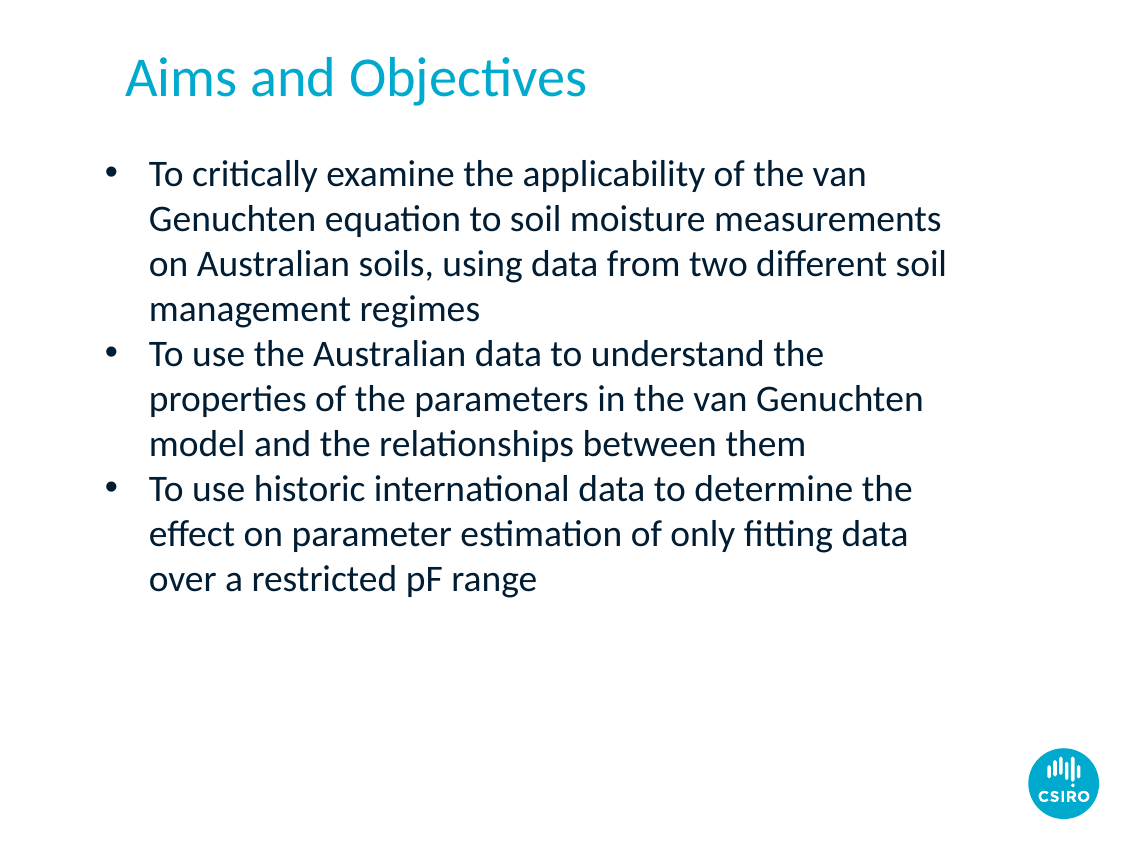

# Aims and Objectives
To critically examine the applicability of the van Genuchten equation to soil moisture measurements on Australian soils, using data from two different soil management regimes
To use the Australian data to understand the properties of the parameters in the van Genuchten model and the relationships between them
To use historic international data to determine the effect on parameter estimation of only fitting data over a restricted pF range